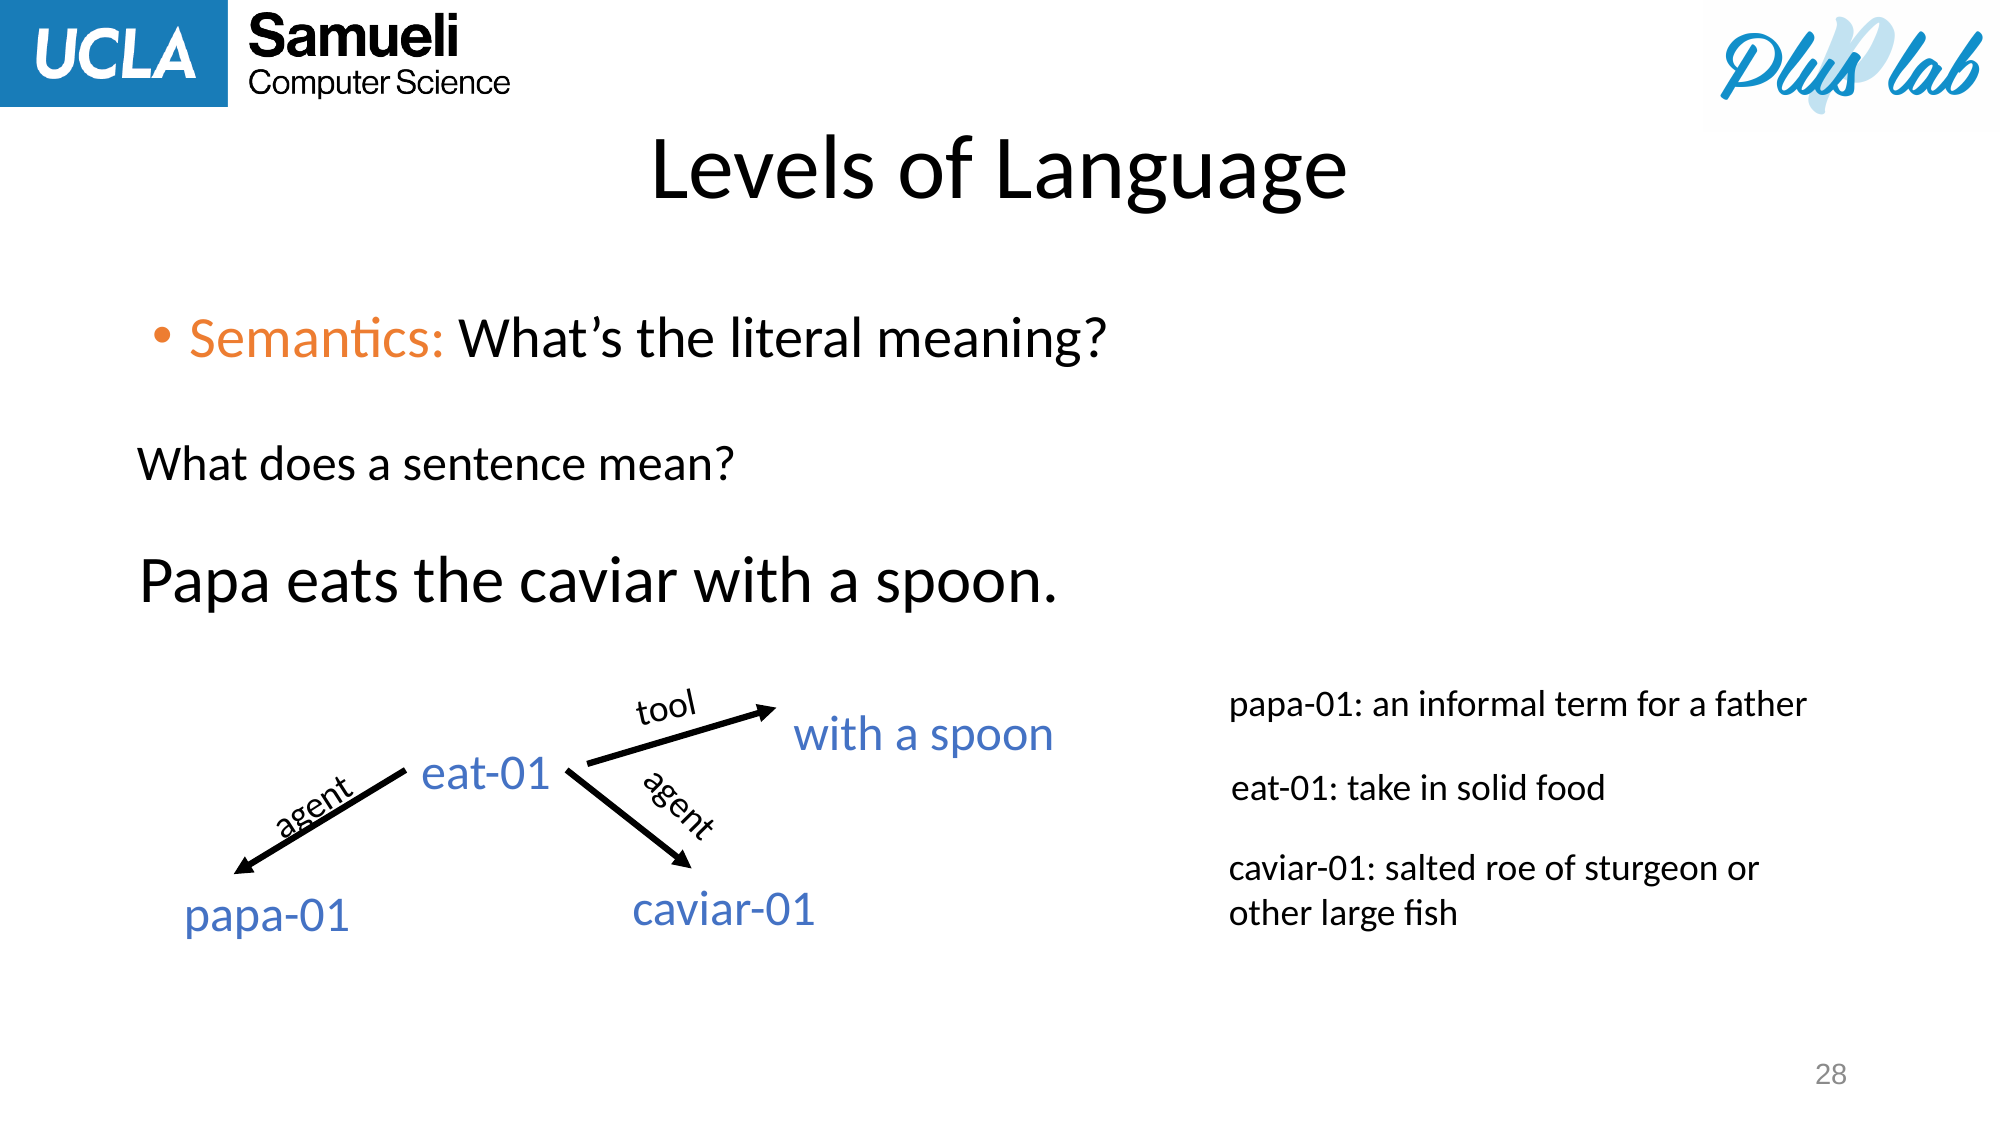

# Levels of Language
Semantics: What’s the literal meaning?

What does a sentence mean?
Papa eats the caviar with a spoon.
papa-01: an informal term for a father
tool
with a spoon
eat-01
agent
eat-01: take in solid food
agent
caviar-01: salted roe of sturgeon or other large fish
caviar-01
papa-01
28